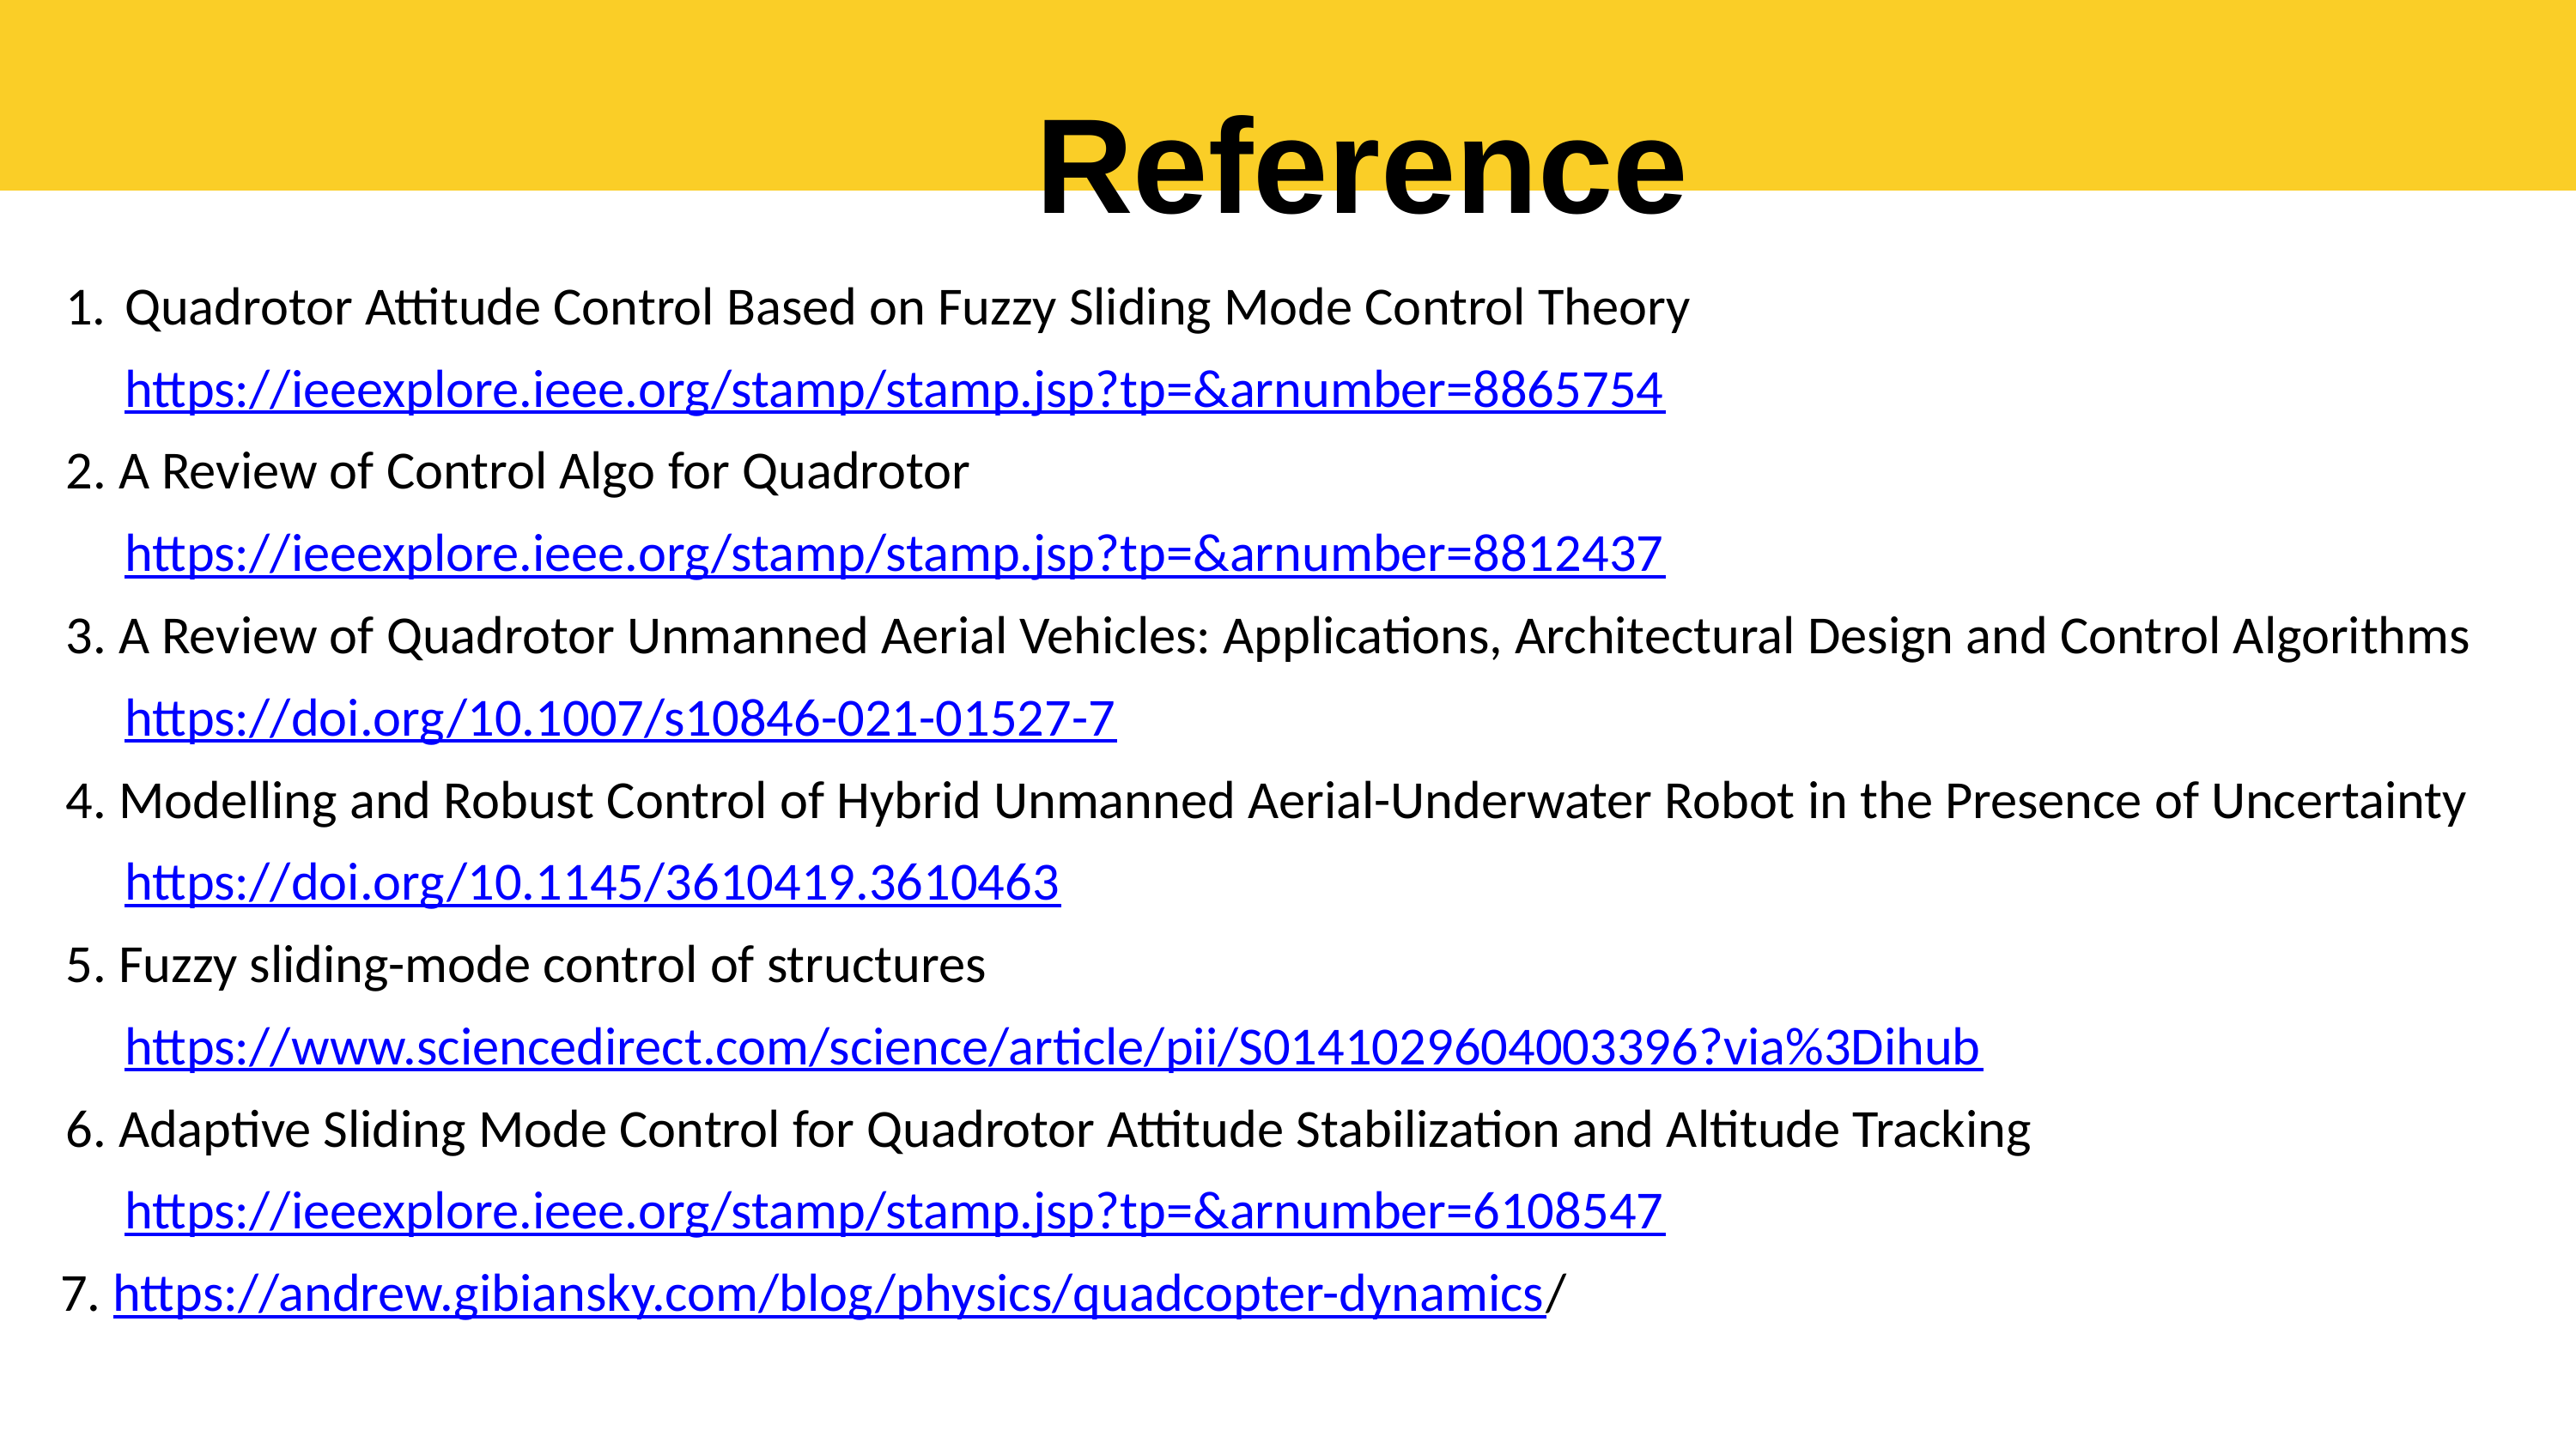

Reference

Quadrotor Attitude Control Based on Fuzzy Sliding Mode Control Theory
https://ieeexplore.ieee.org/stamp/stamp.jsp?tp=&arnumber=8865754
2. A Review of Control Algo for Quadrotor
https://ieeexplore.ieee.org/stamp/stamp.jsp?tp=&arnumber=8812437
3. A Review of Quadrotor Unmanned Aerial Vehicles: Applications, Architectural Design and Control Algorithms
https://doi.org/10.1007/s10846-021-01527-7
4. Modelling and Robust Control of Hybrid Unmanned Aerial-Underwater Robot in the Presence of Uncertainty
https://doi.org/10.1145/3610419.3610463
5. Fuzzy sliding-mode control of structures
https://www.sciencedirect.com/science/article/pii/S0141029604003396?via%3Dihub
6. Adaptive Sliding Mode Control for Quadrotor Attitude Stabilization and Altitude Tracking
https://ieeexplore.ieee.org/stamp/stamp.jsp?tp=&arnumber=6108547
7. https://andrew.gibiansky.com/blog/physics/quadcopter-dynamics/